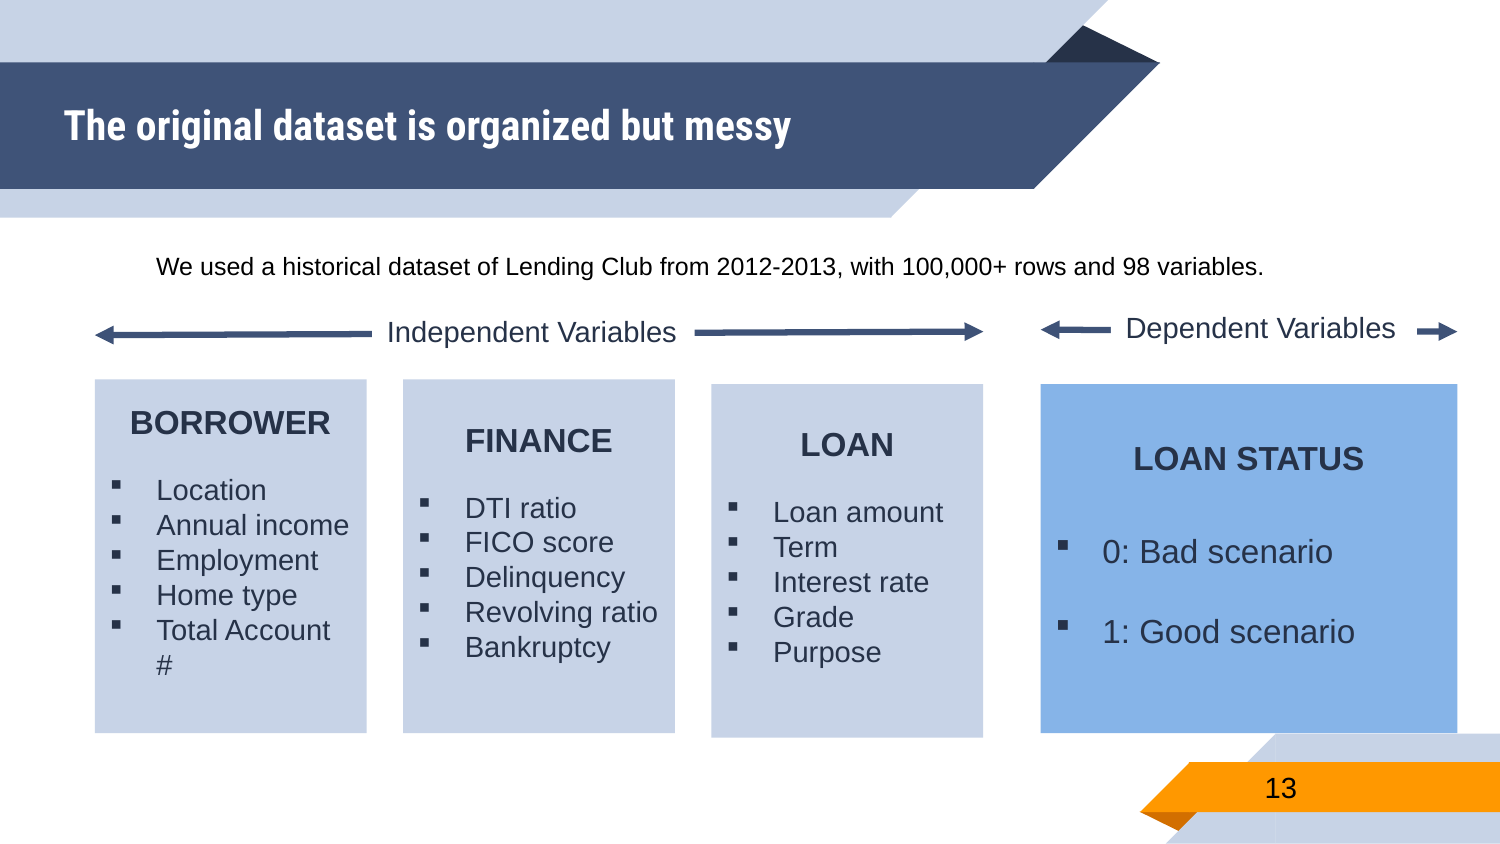

# The original dataset is organized but messy
We used a historical dataset of Lending Club from 2012-2013, with 100,000+ rows and 98 variables.
Dependent Variables
Independent Variables
BORROWER

Location
Annual income
Employment
Home type
Total Account #

FINANCE

DTI ratio
FICO score
Delinquency
Revolving ratio
Bankruptcy

LOAN

Loan amount
Term
Interest rate
Grade
Purpose

LOAN STATUS
0: Bad scenario
1: Good scenario

13